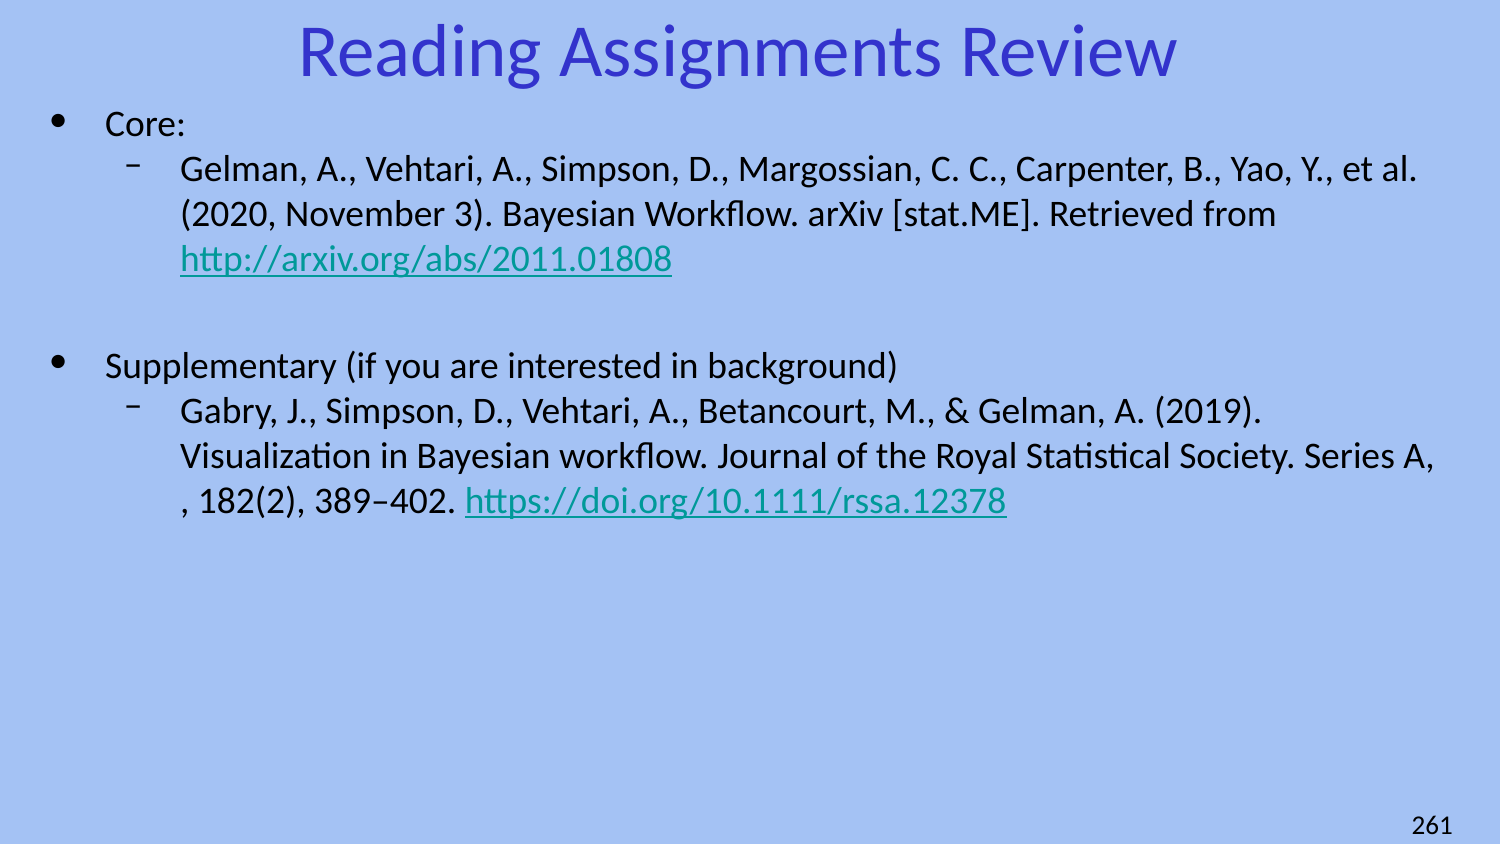

# Reading Assignments Review
Core:
Gelman, A., Vehtari, A., Simpson, D., Margossian, C. C., Carpenter, B., Yao, Y., et al. (2020, November 3). Bayesian Workflow. arXiv [stat.ME]. Retrieved from http://arxiv.org/abs/2011.01808

Supplementary (if you are interested in background)
Gabry, J., Simpson, D., Vehtari, A., Betancourt, M., & Gelman, A. (2019). Visualization in Bayesian workflow. Journal of the Royal Statistical Society. Series A, , 182(2), 389–402. https://doi.org/10.1111/rssa.12378

261